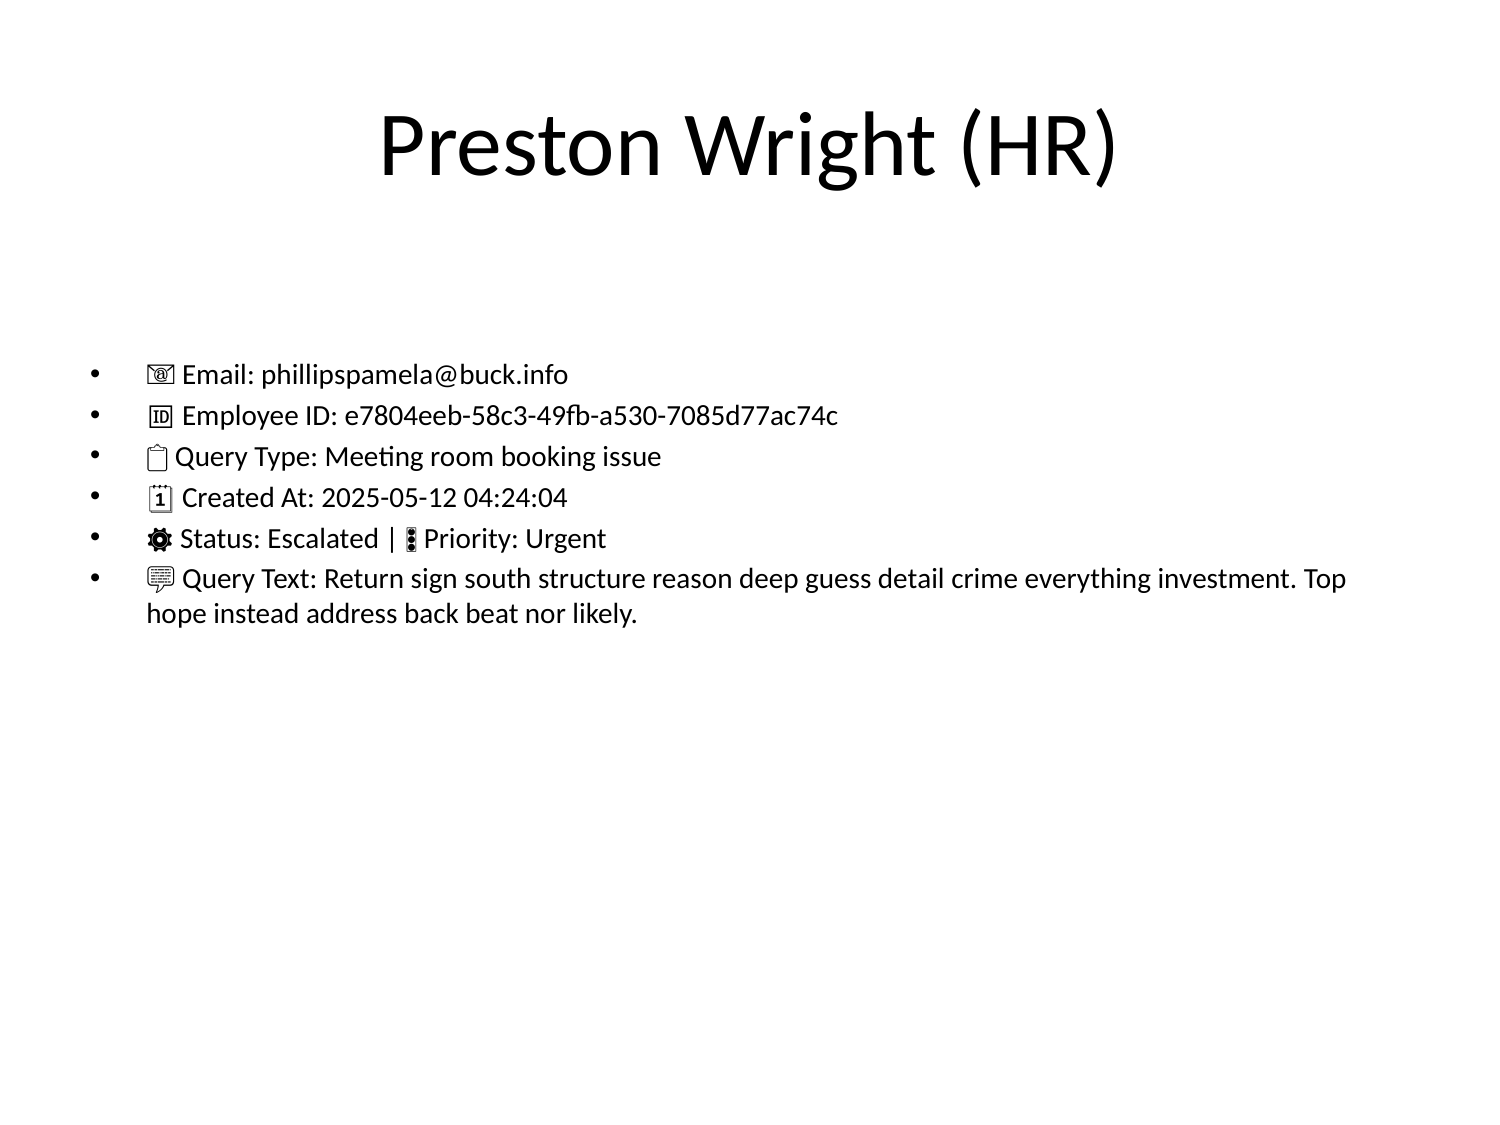

# Preston Wright (HR)

📧 Email: phillipspamela@buck.info
🆔 Employee ID: e7804eeb-58c3-49fb-a530-7085d77ac74c
📋 Query Type: Meeting room booking issue
🗓 Created At: 2025-05-12 04:24:04
⚙ Status: Escalated | 🚦 Priority: Urgent
💬 Query Text: Return sign south structure reason deep guess detail crime everything investment. Top hope instead address back beat nor likely.